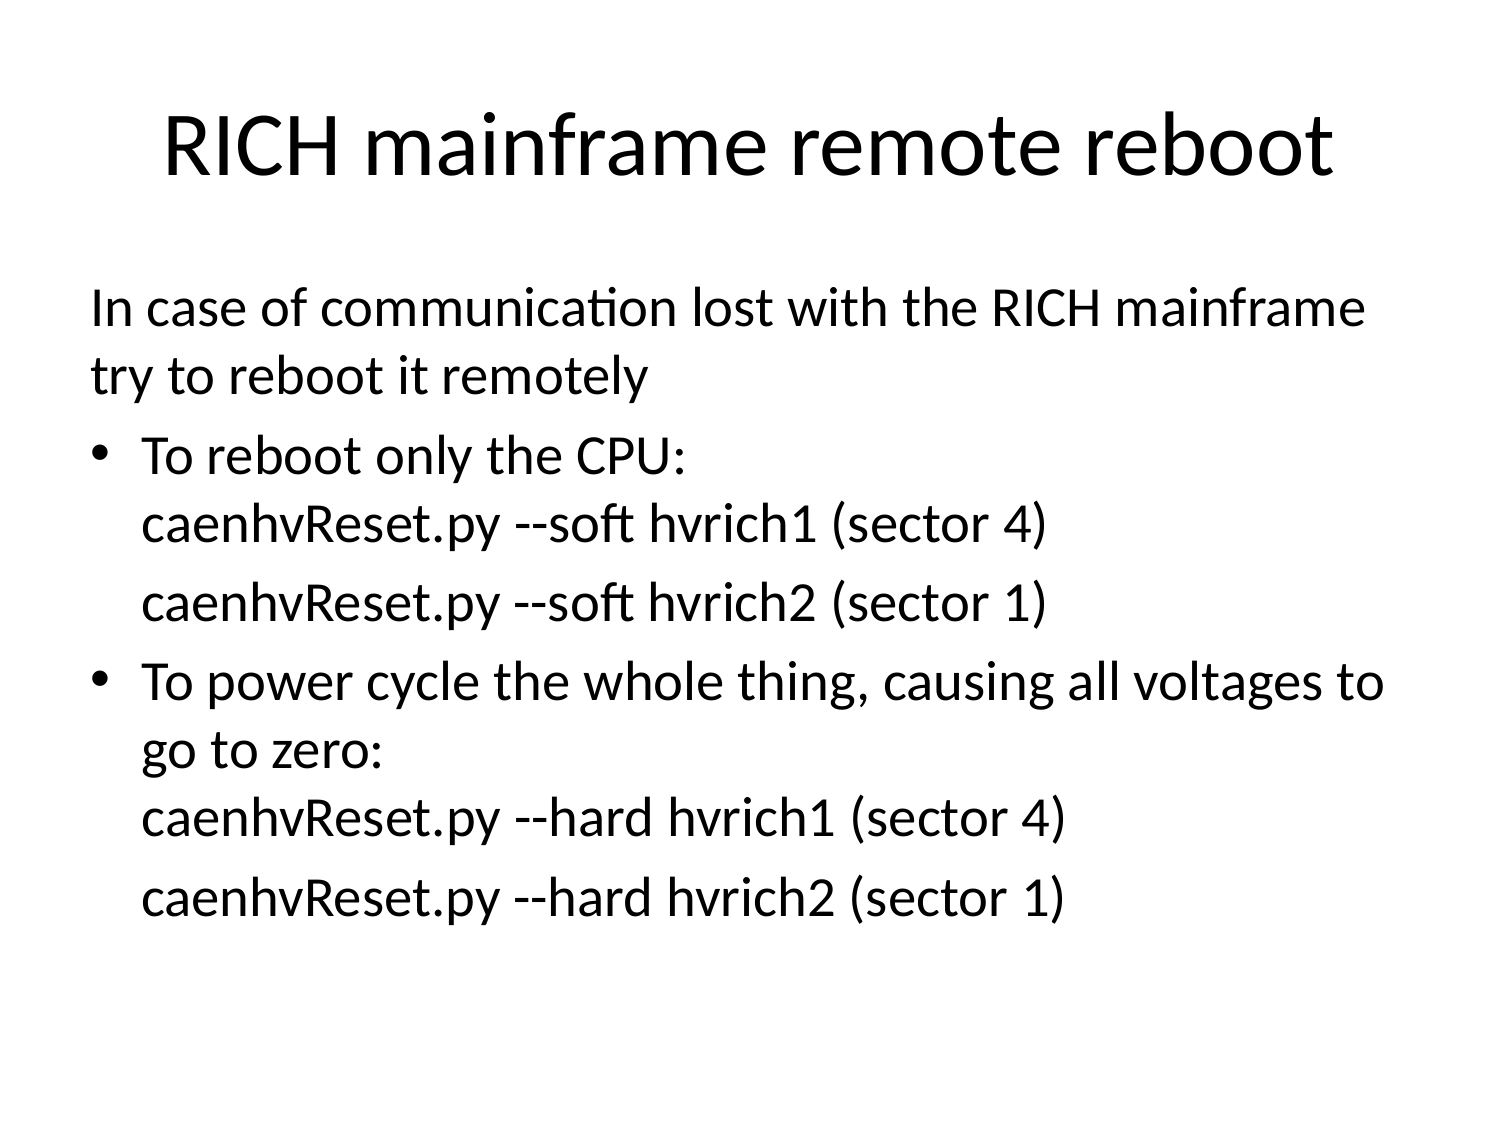

# RICH mainframe remote reboot
In case of communication lost with the RICH mainframe try to reboot it remotely
To reboot only the CPU:
caenhvReset.py --soft hvrich1 (sector 4)
    caenhvReset.py --soft hvrich2 (sector 1)
To power cycle the whole thing, causing all voltages to go to zero:
caenhvReset.py --hard hvrich1 (sector 4)
    caenhvReset.py --hard hvrich2 (sector 1)